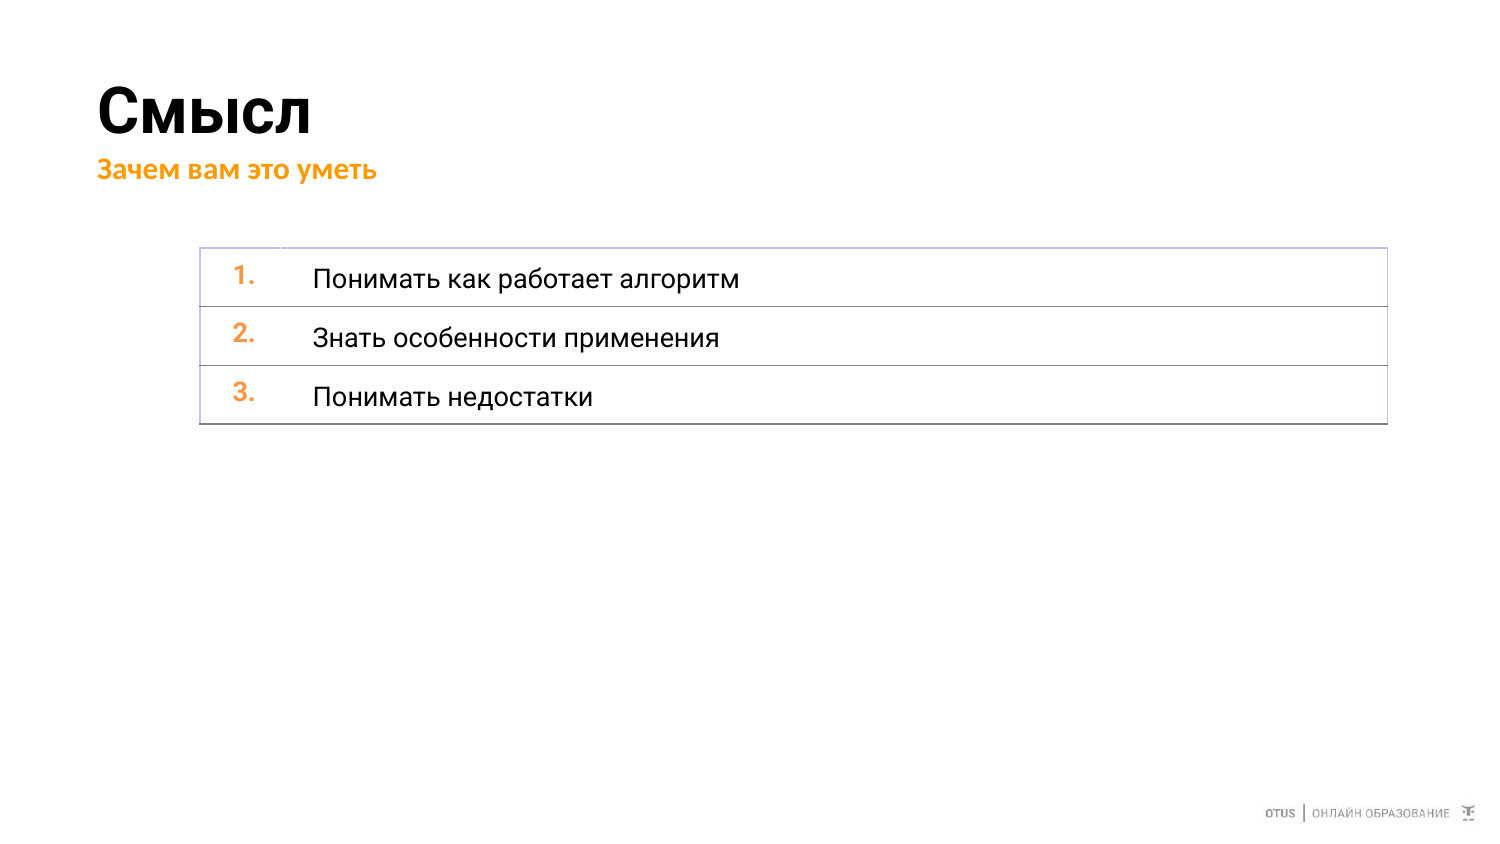

# Смысл
Зачем вам это уметь
| 1. | Понимать как работает алгоритм |
| --- | --- |
| 2. | Знать особенности применения |
| 3. | Понимать недостатки |